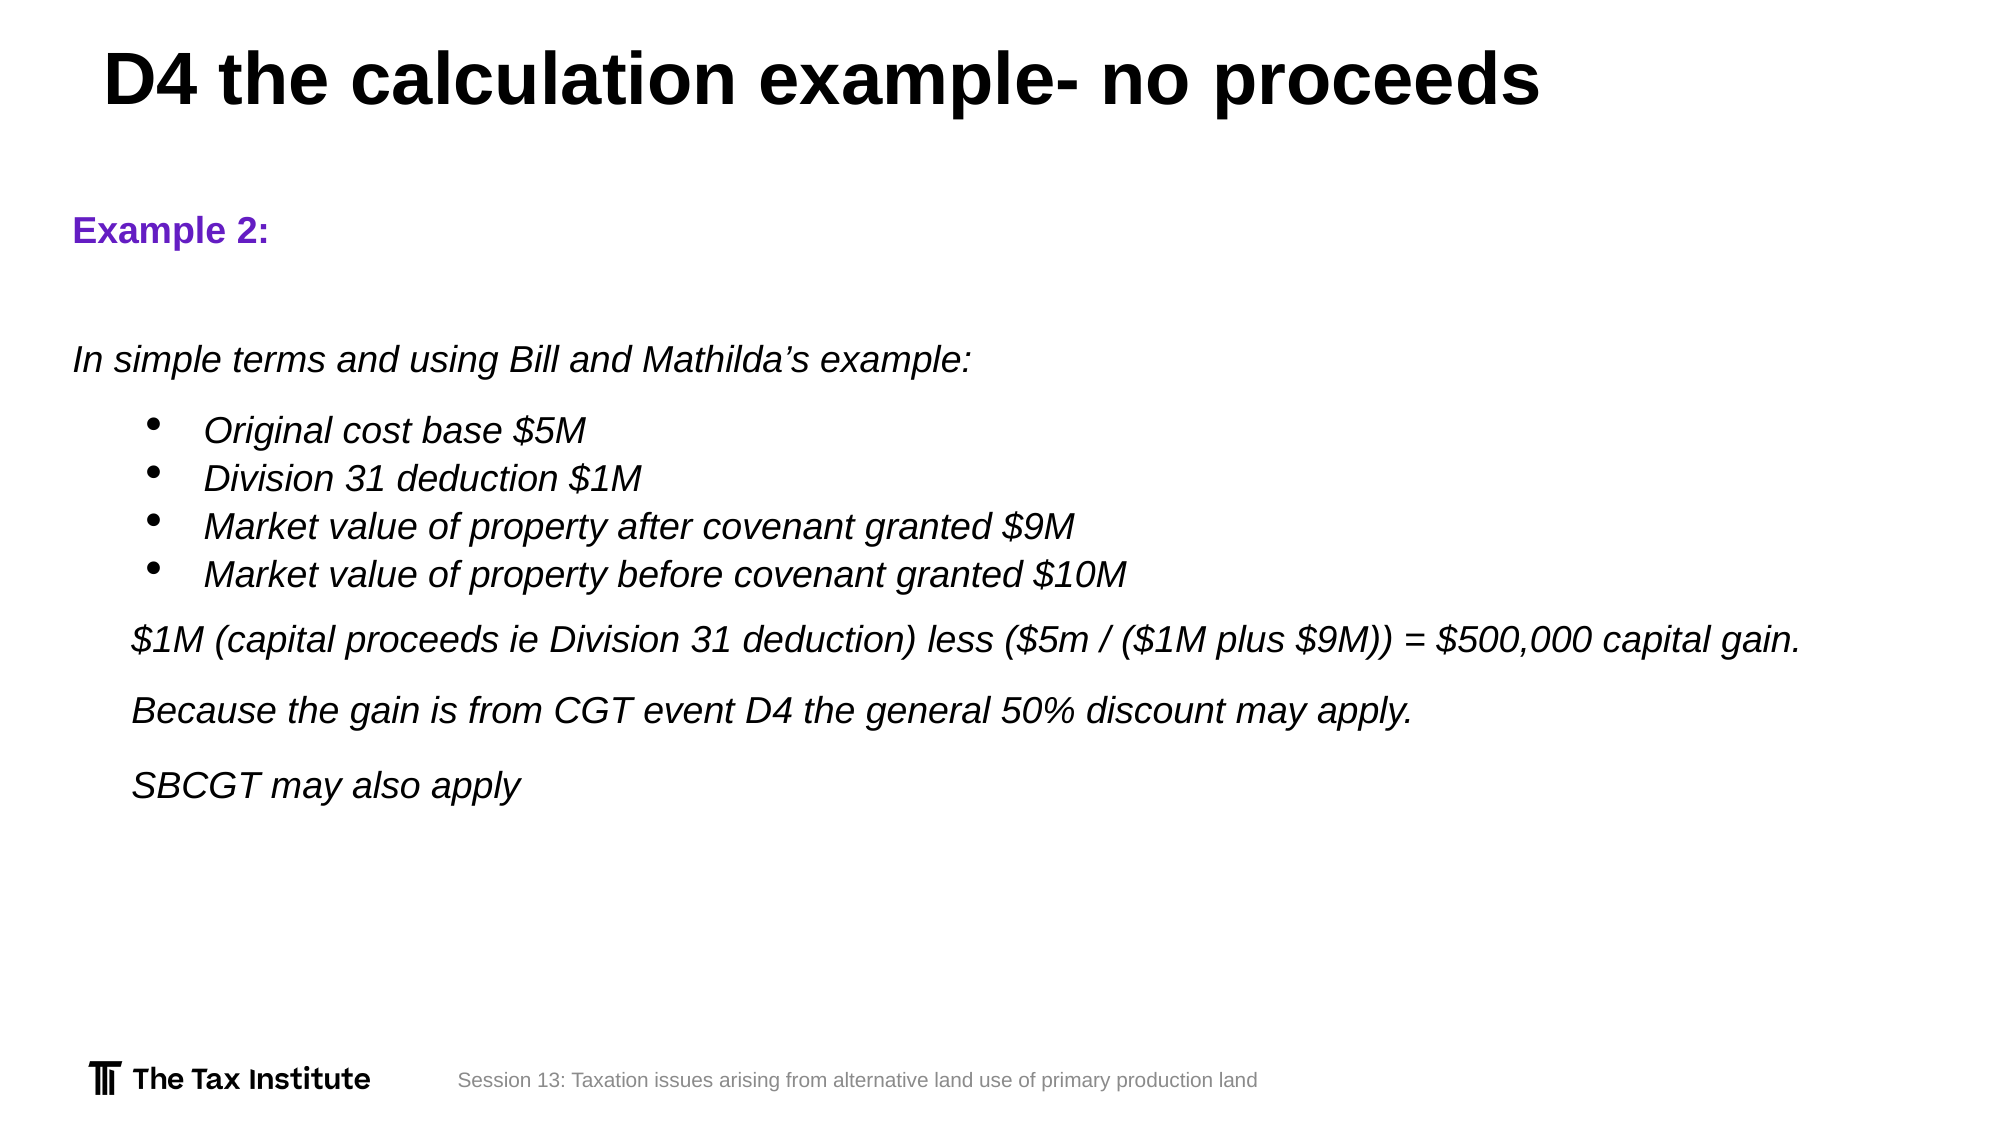

# D4 the calculation example- no proceeds
Example 2:
In simple terms and using Bill and Mathilda’s example:
Original cost base $5M
Division 31 deduction $1M
Market value of property after covenant granted $9M
Market value of property before covenant granted $10M
$1M (capital proceeds ie Division 31 deduction) less ($5m / ($1M plus $9M)) = $500,000 capital gain.
Because the gain is from CGT event D4 the general 50% discount may apply.
SBCGT may also apply
Session 13: Taxation issues arising from alternative land use of primary production land